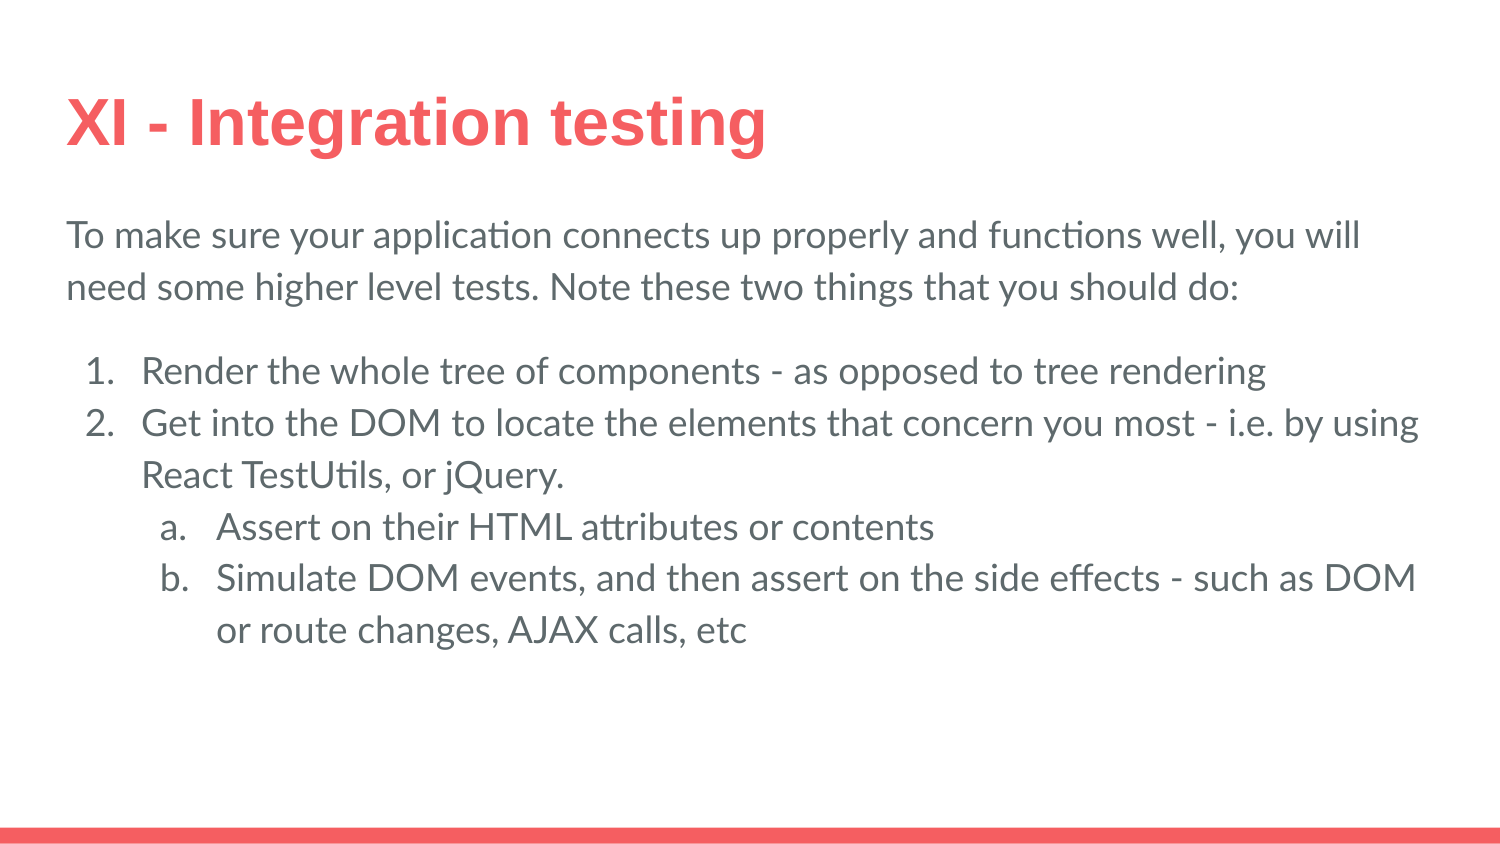

# XI - Integration testing
To make sure your application connects up properly and functions well, you will need some higher level tests. Note these two things that you should do:
Render the whole tree of components - as opposed to tree rendering
Get into the DOM to locate the elements that concern you most - i.e. by using React TestUtils, or jQuery.
Assert on their HTML attributes or contents
Simulate DOM events, and then assert on the side effects - such as DOM or route changes, AJAX calls, etc